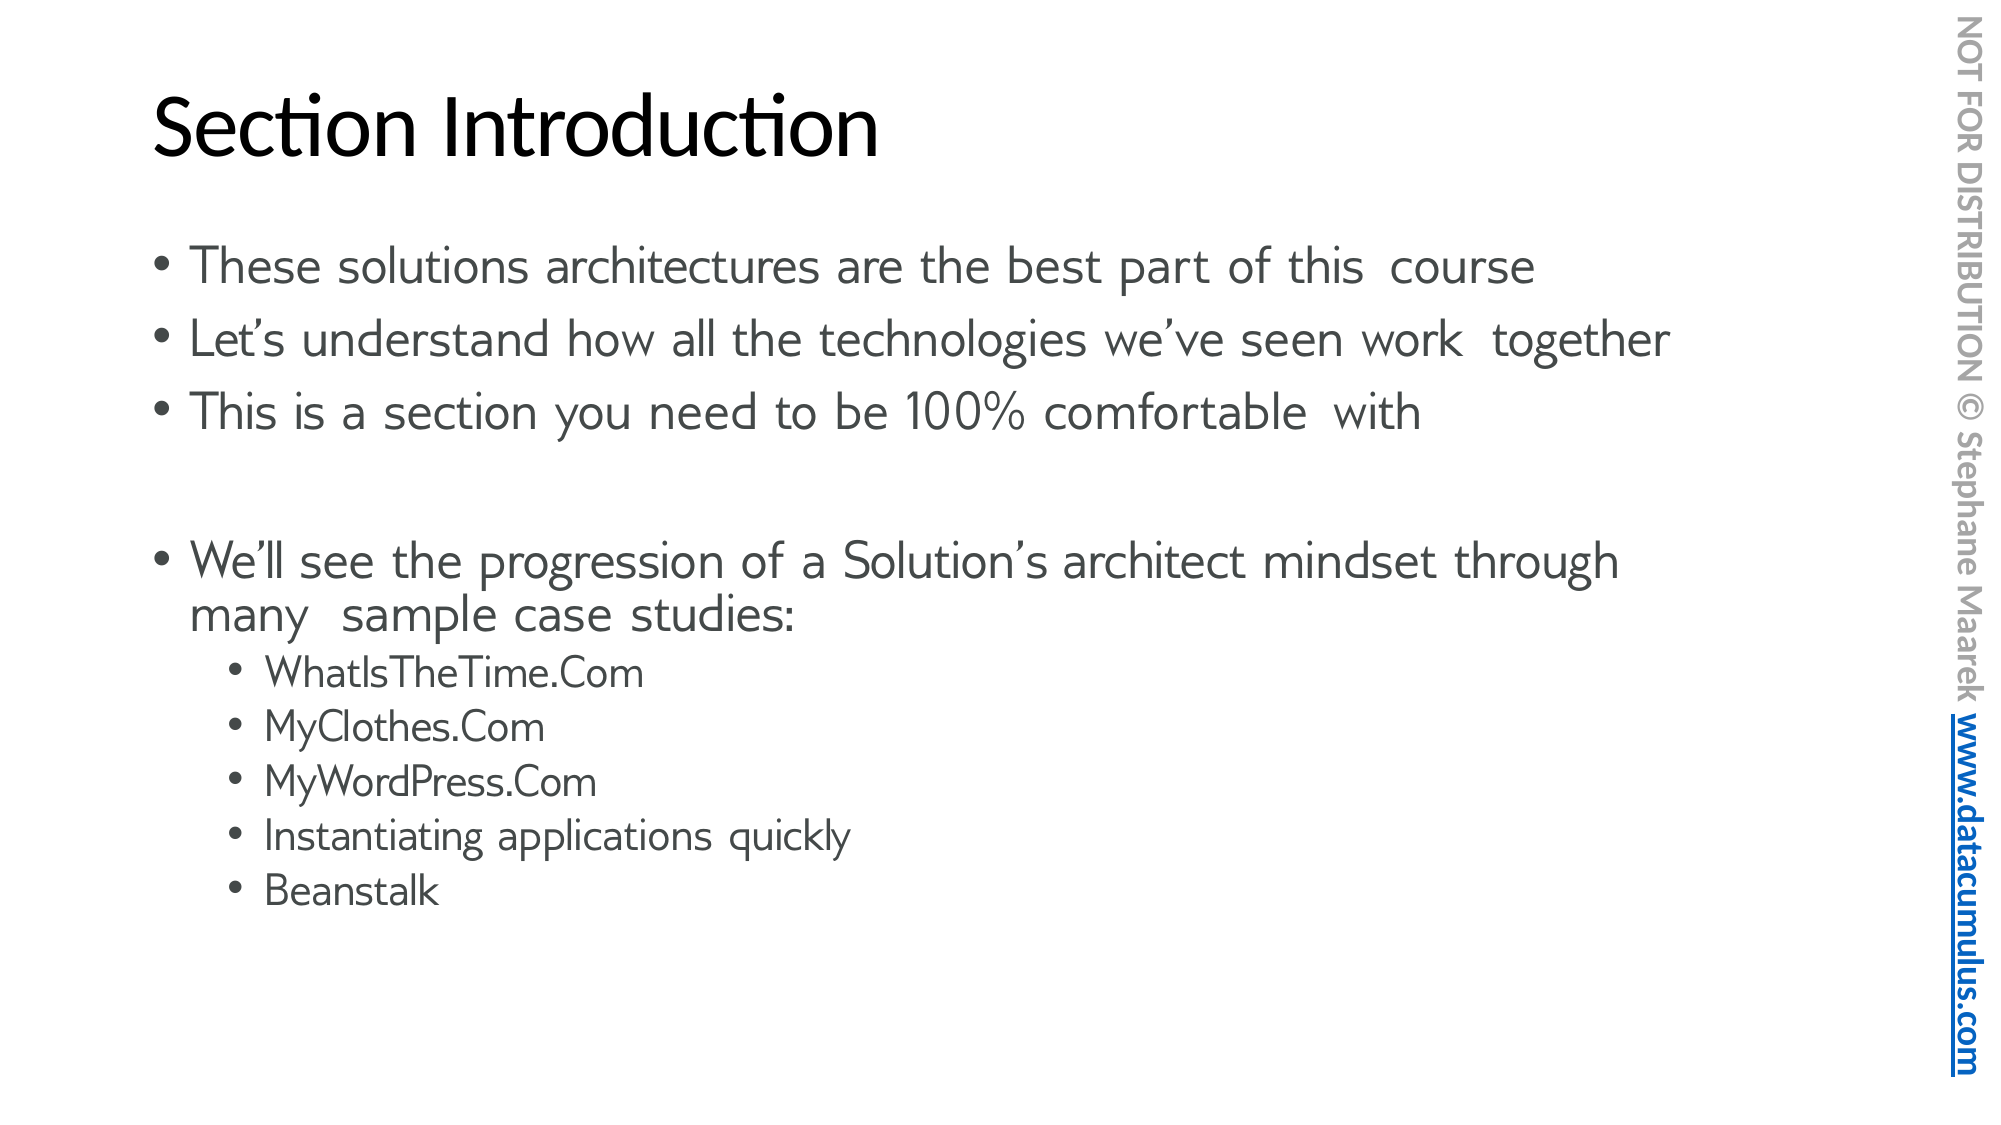

NOT FOR DISTRIBUTION © Stephane Maarek www.datacumulus.com
# Section Introduction
These solutions architectures are the best part of this course
Let’s understand how all the technologies we’ve seen work together
This is a section you need to be 100% comfortable with

We’ll see the progression of a Solution’s architect mindset through many  sample case studies:
WhatIsTheTime.Com
MyClothes.Com
MyWordPress.Com
Instantiating applications quickly
Beanstalk
© Stephane Maarek